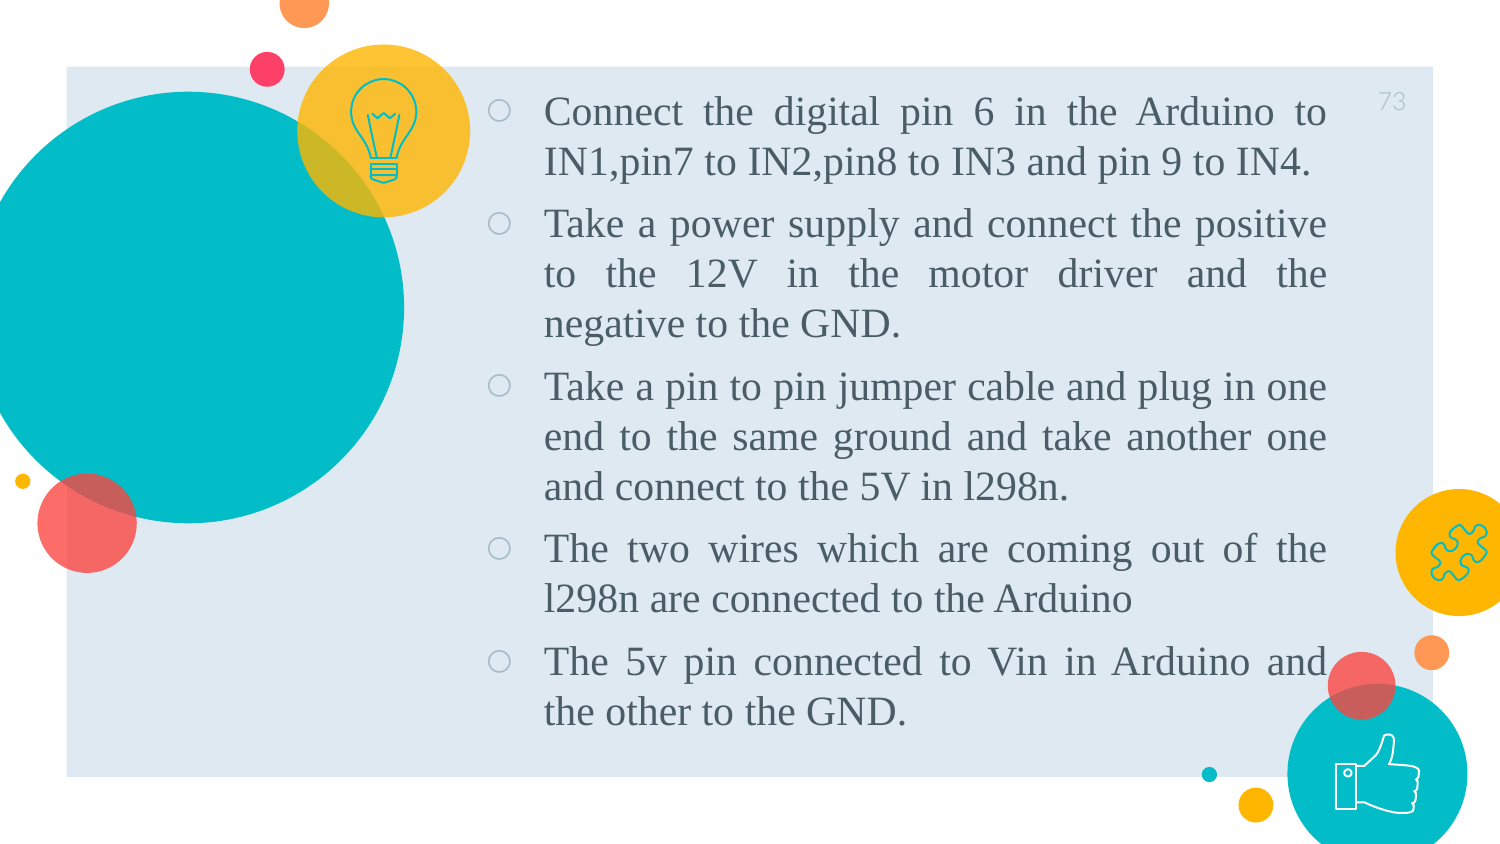

Connect the digital pin 6 in the Arduino to IN1,pin7 to IN2,pin8 to IN3 and pin 9 to IN4.
Take a power supply and connect the positive to the 12V in the motor driver and the negative to the GND.
Take a pin to pin jumper cable and plug in one end to the same ground and take another one and connect to the 5V in l298n.
The two wires which are coming out of the l298n are connected to the Arduino
The 5v pin connected to Vin in Arduino and the other to the GND.

73